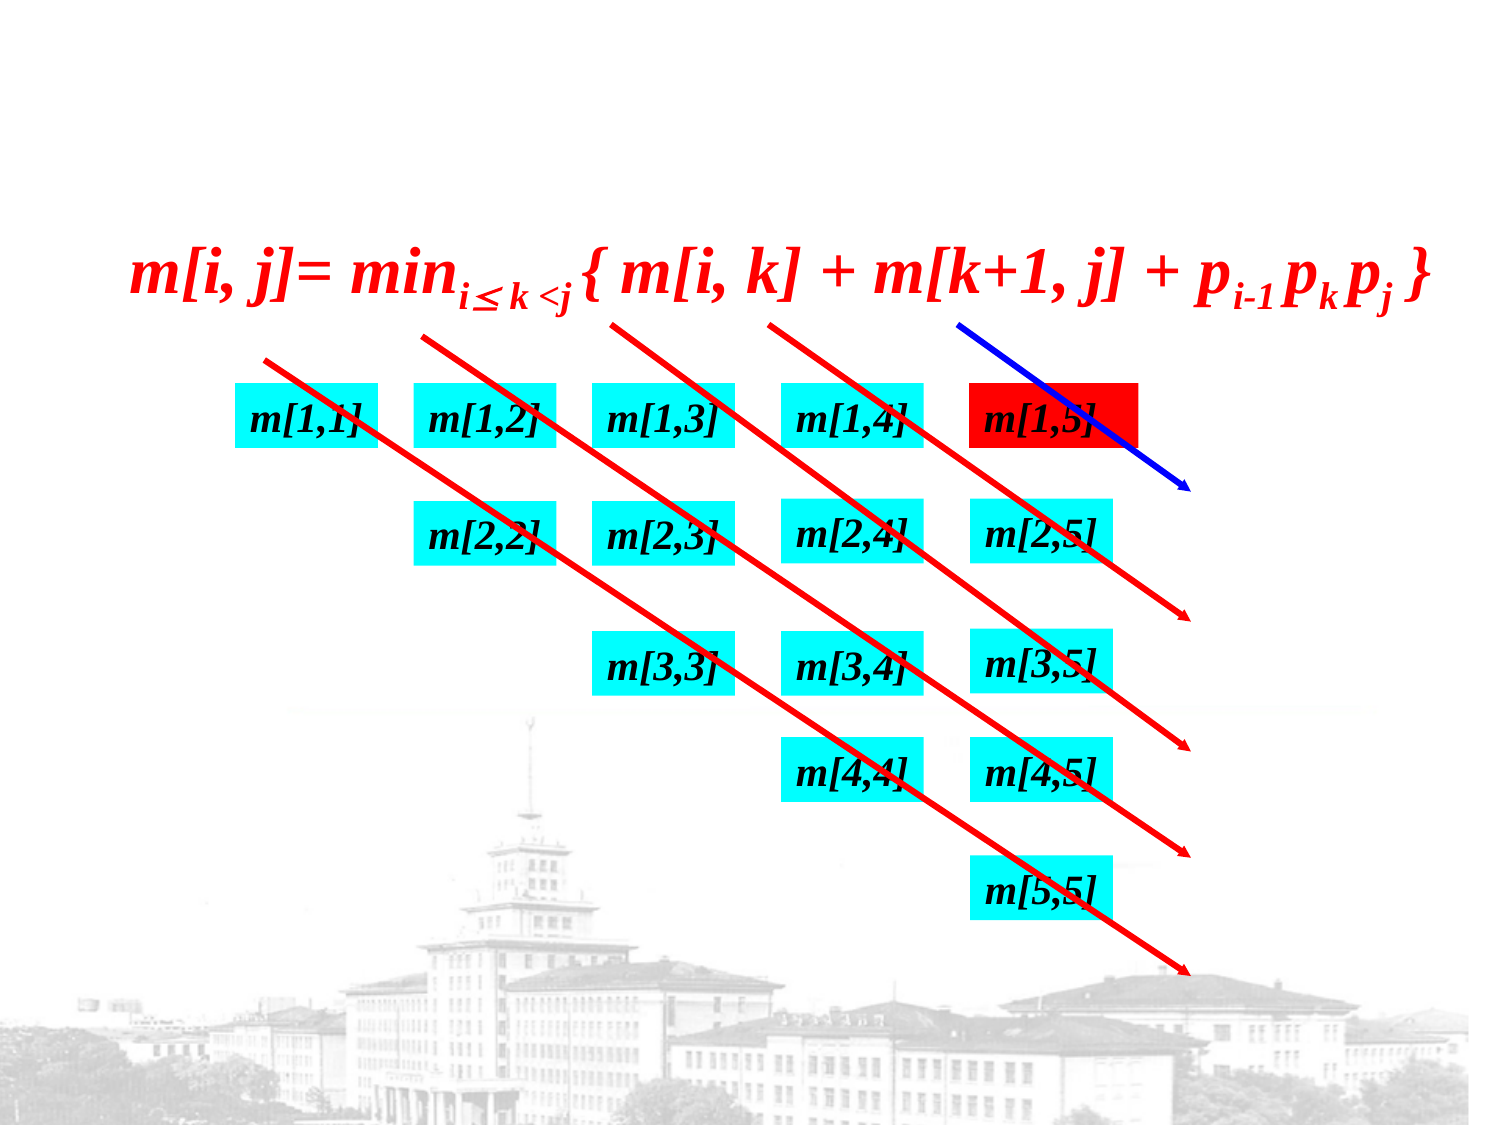

m[i, j]= mini≤ k <j { m[i, k] + m[k+1, j] + pi-1 pk pj }

m[1,1]
m[1,2]
m[1,3]
m[1,4]
m[1,5]
m[2,4]
m[2,5]
m[2,2]
m[2,3]
m[3,5]
m[3,3]
m[3,4]
m[4,4]
m[4,5]
m[5,5]